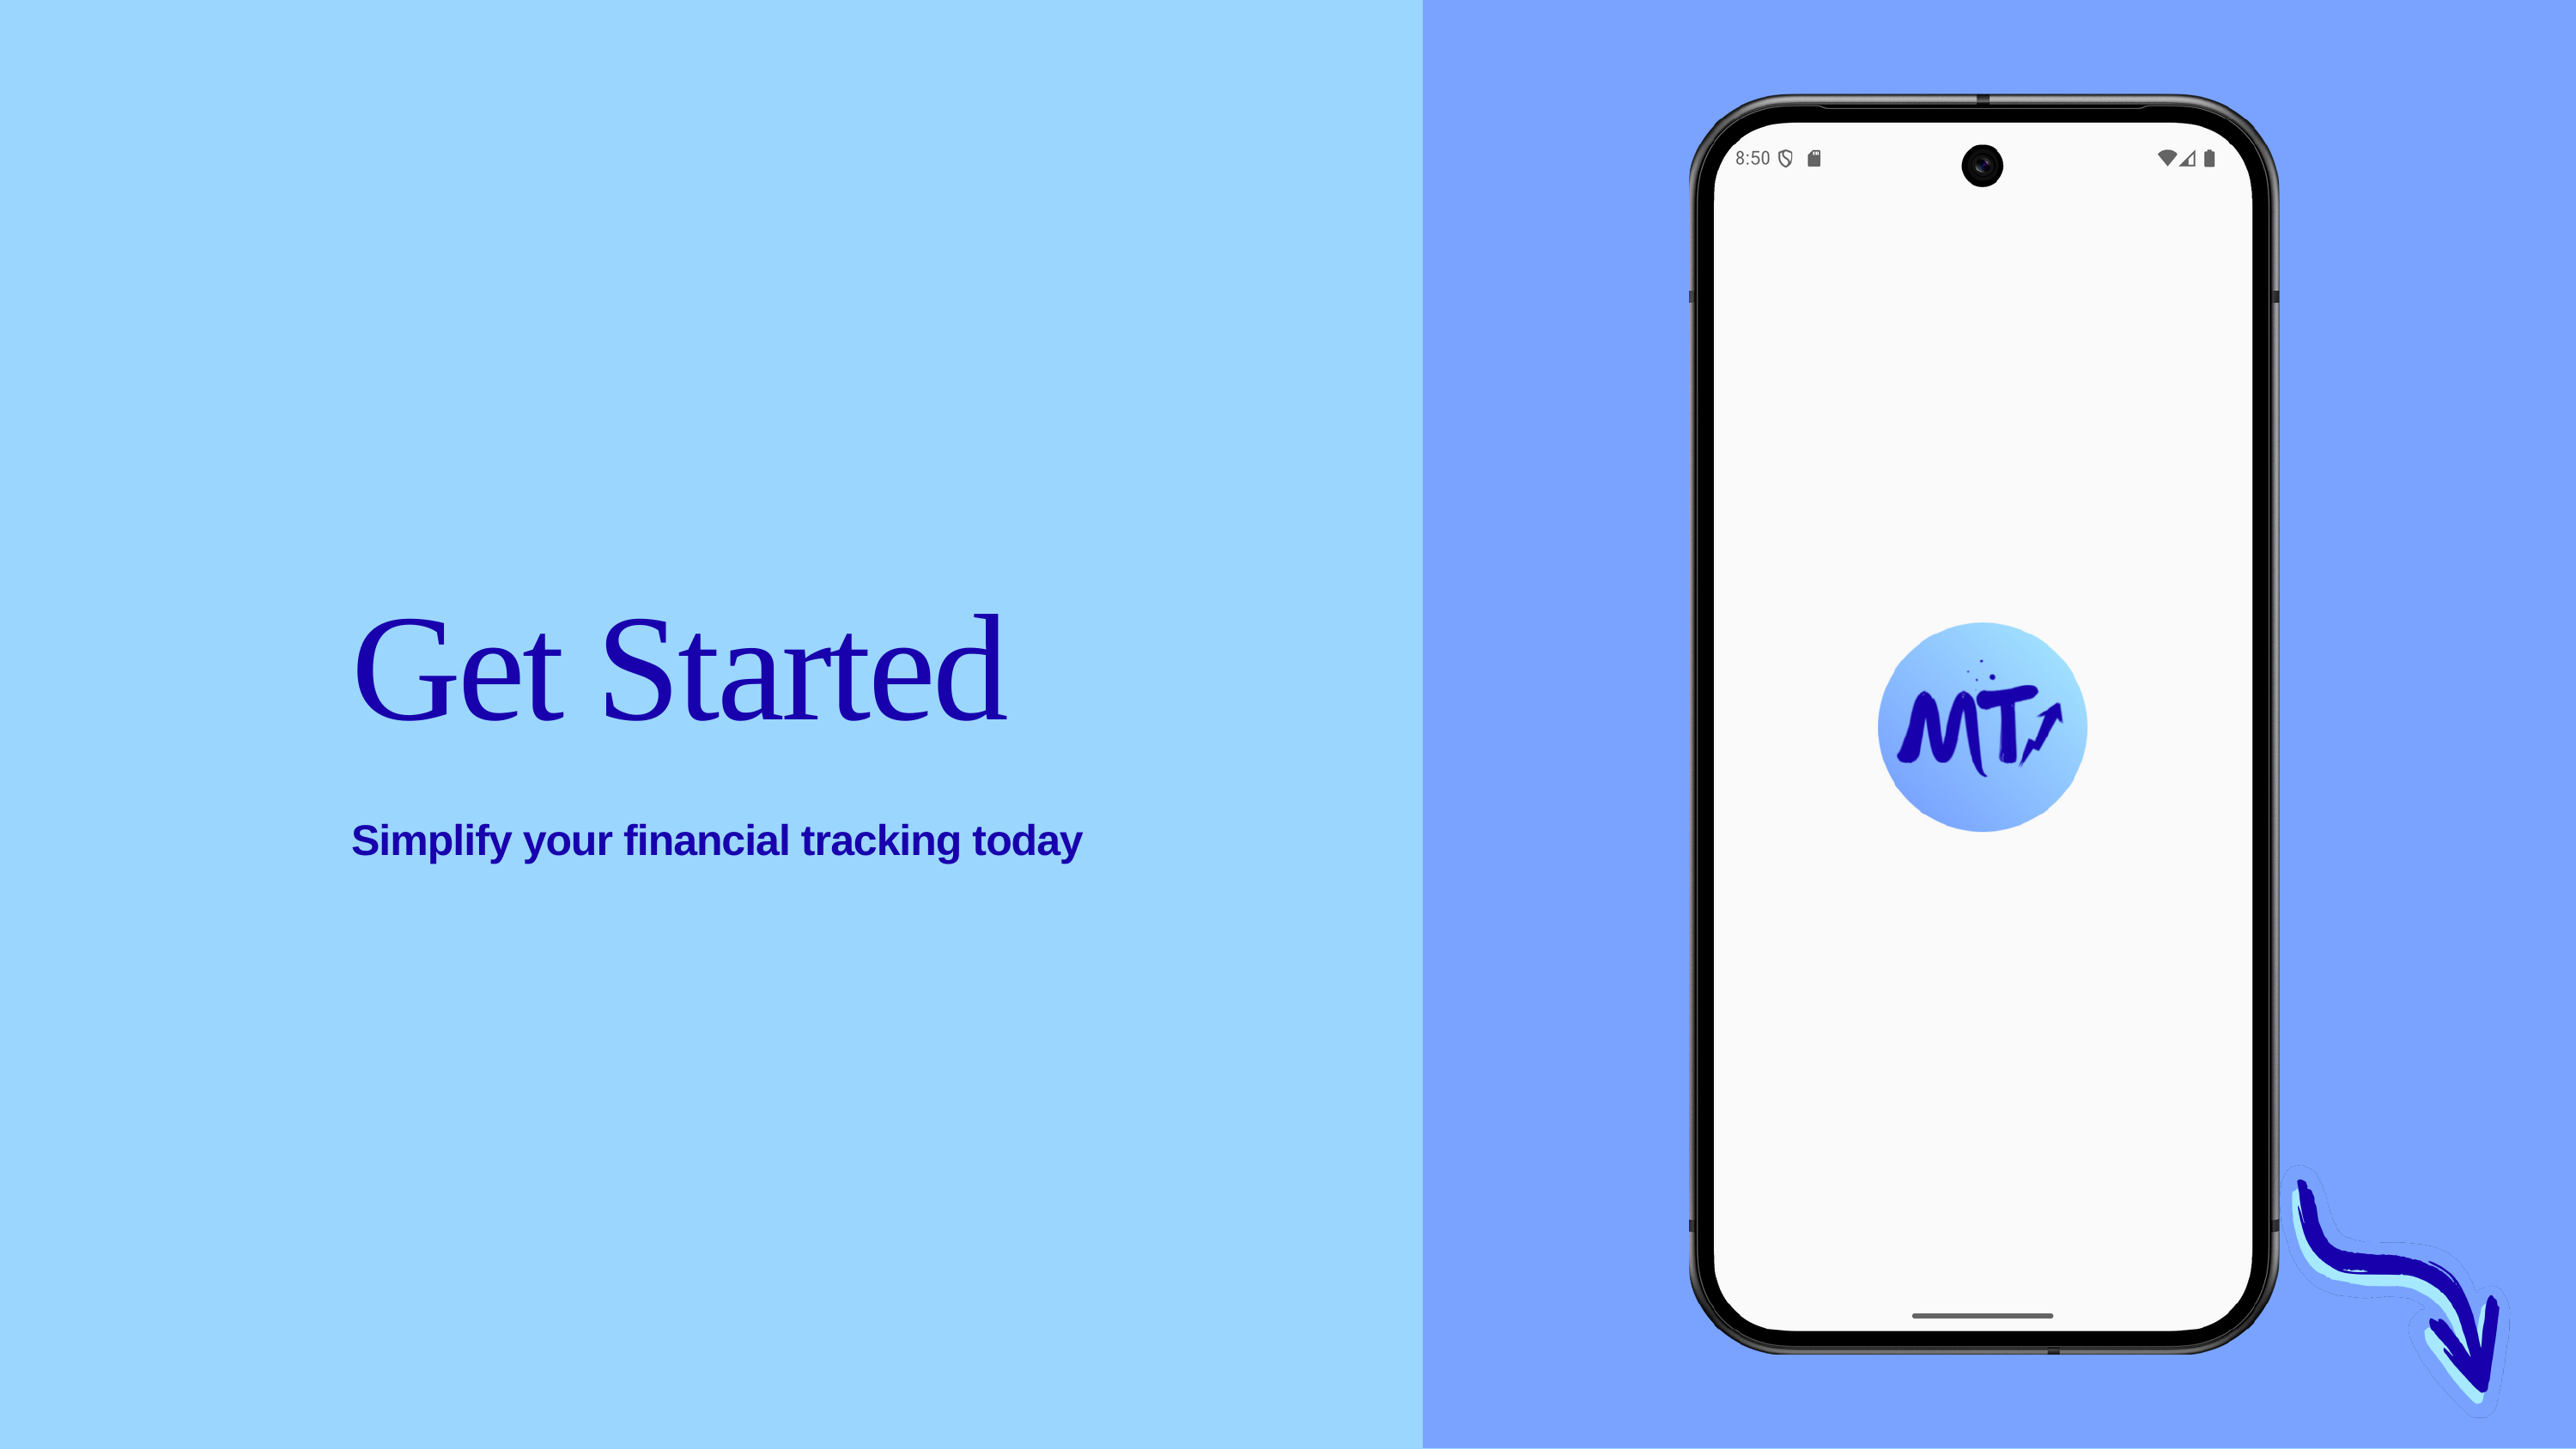

Get Started
Simplify your financial tracking today